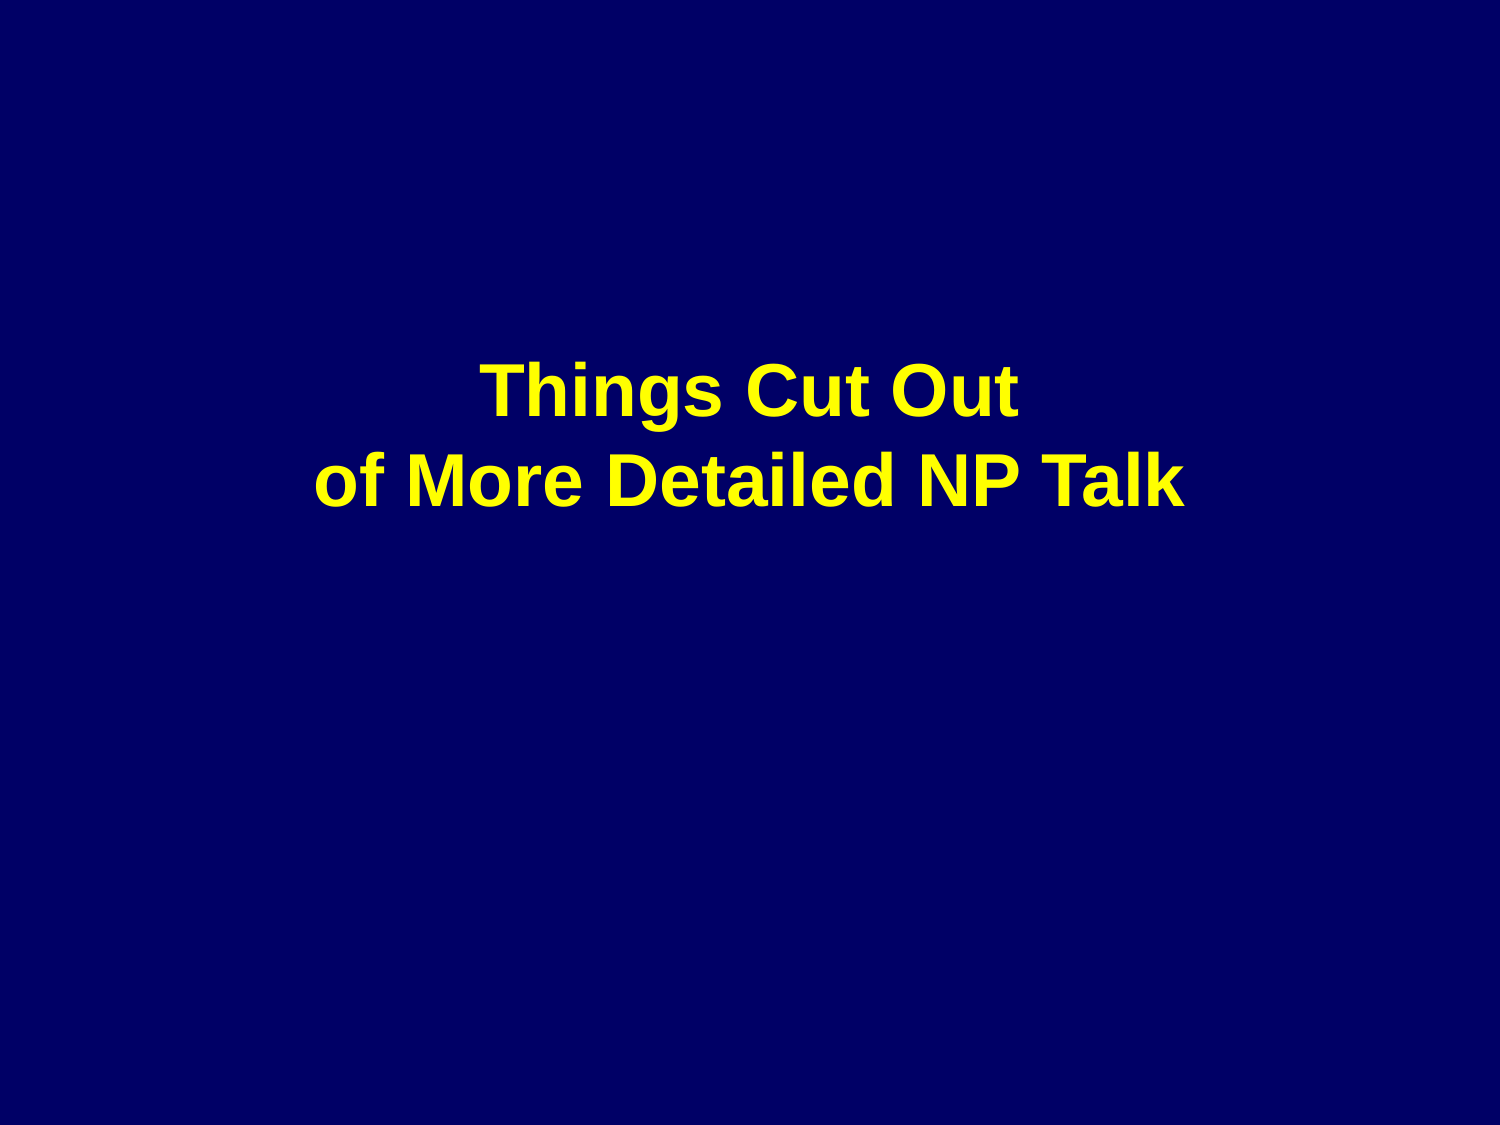

# Things Cut Out of More Detailed NP Talk